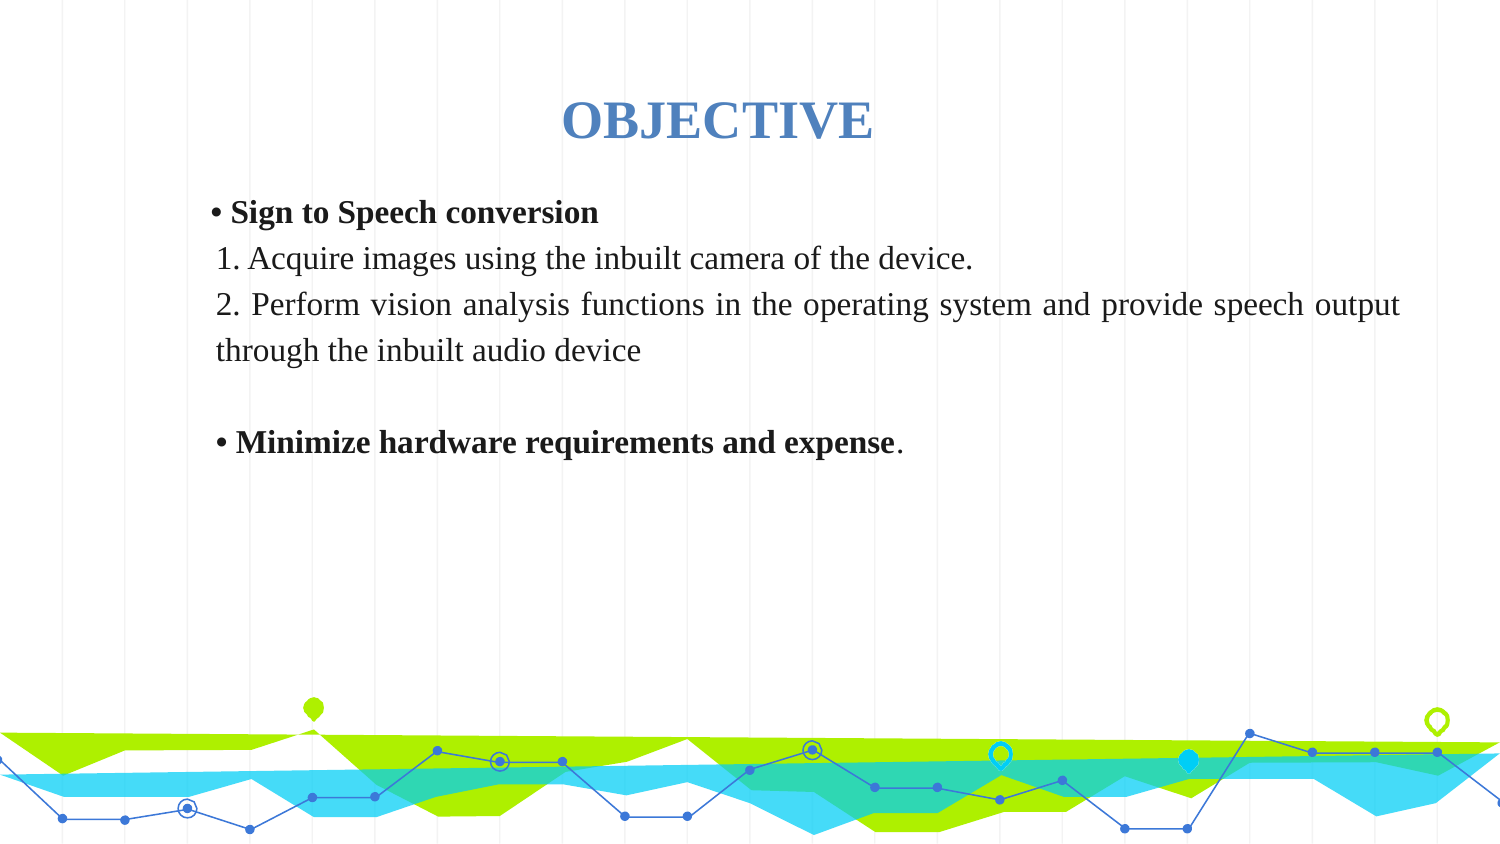

# OBJECTIVE
             • Sign to Speech conversion
1. Acquire images using the inbuilt camera of the device.
2. Perform vision analysis functions in the operating system and provide speech output through the inbuilt audio device

• Minimize hardware requirements and expense.